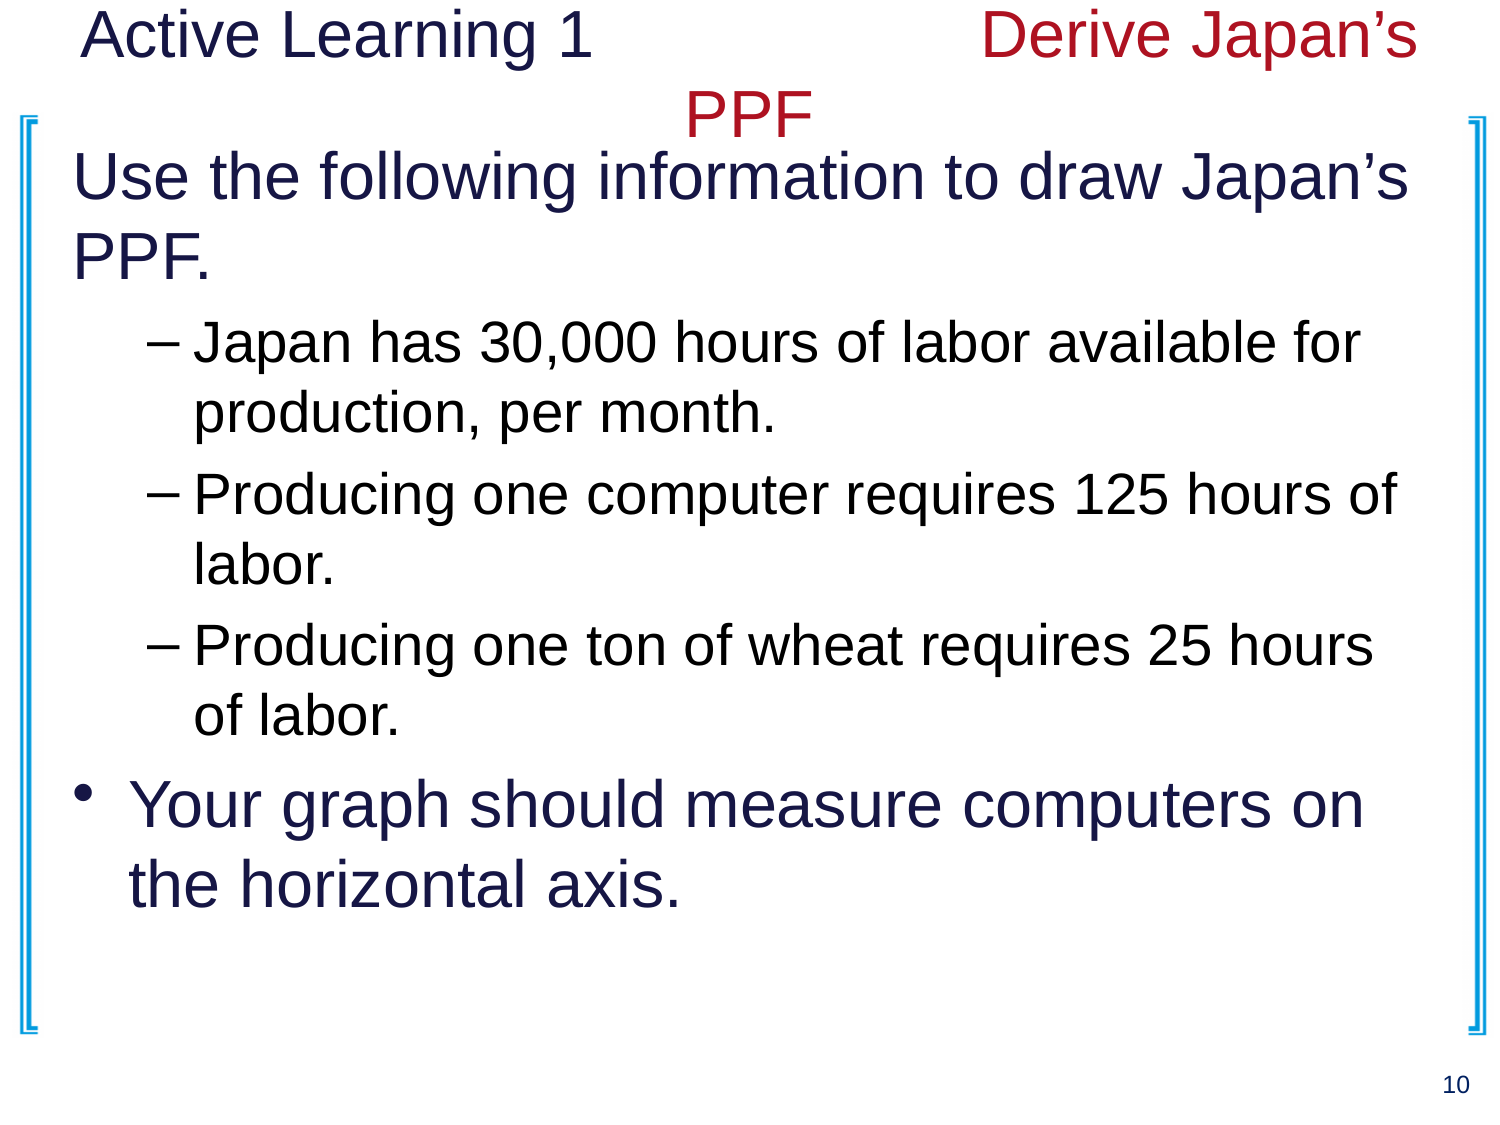

# Active Learning 1 			Derive Japan’s PPF
Use the following information to draw Japan’s PPF.
Japan has 30,000 hours of labor available for production, per month.
Producing one computer requires 125 hours of labor.
Producing one ton of wheat requires 25 hours of labor.
Your graph should measure computers on the horizontal axis.
10